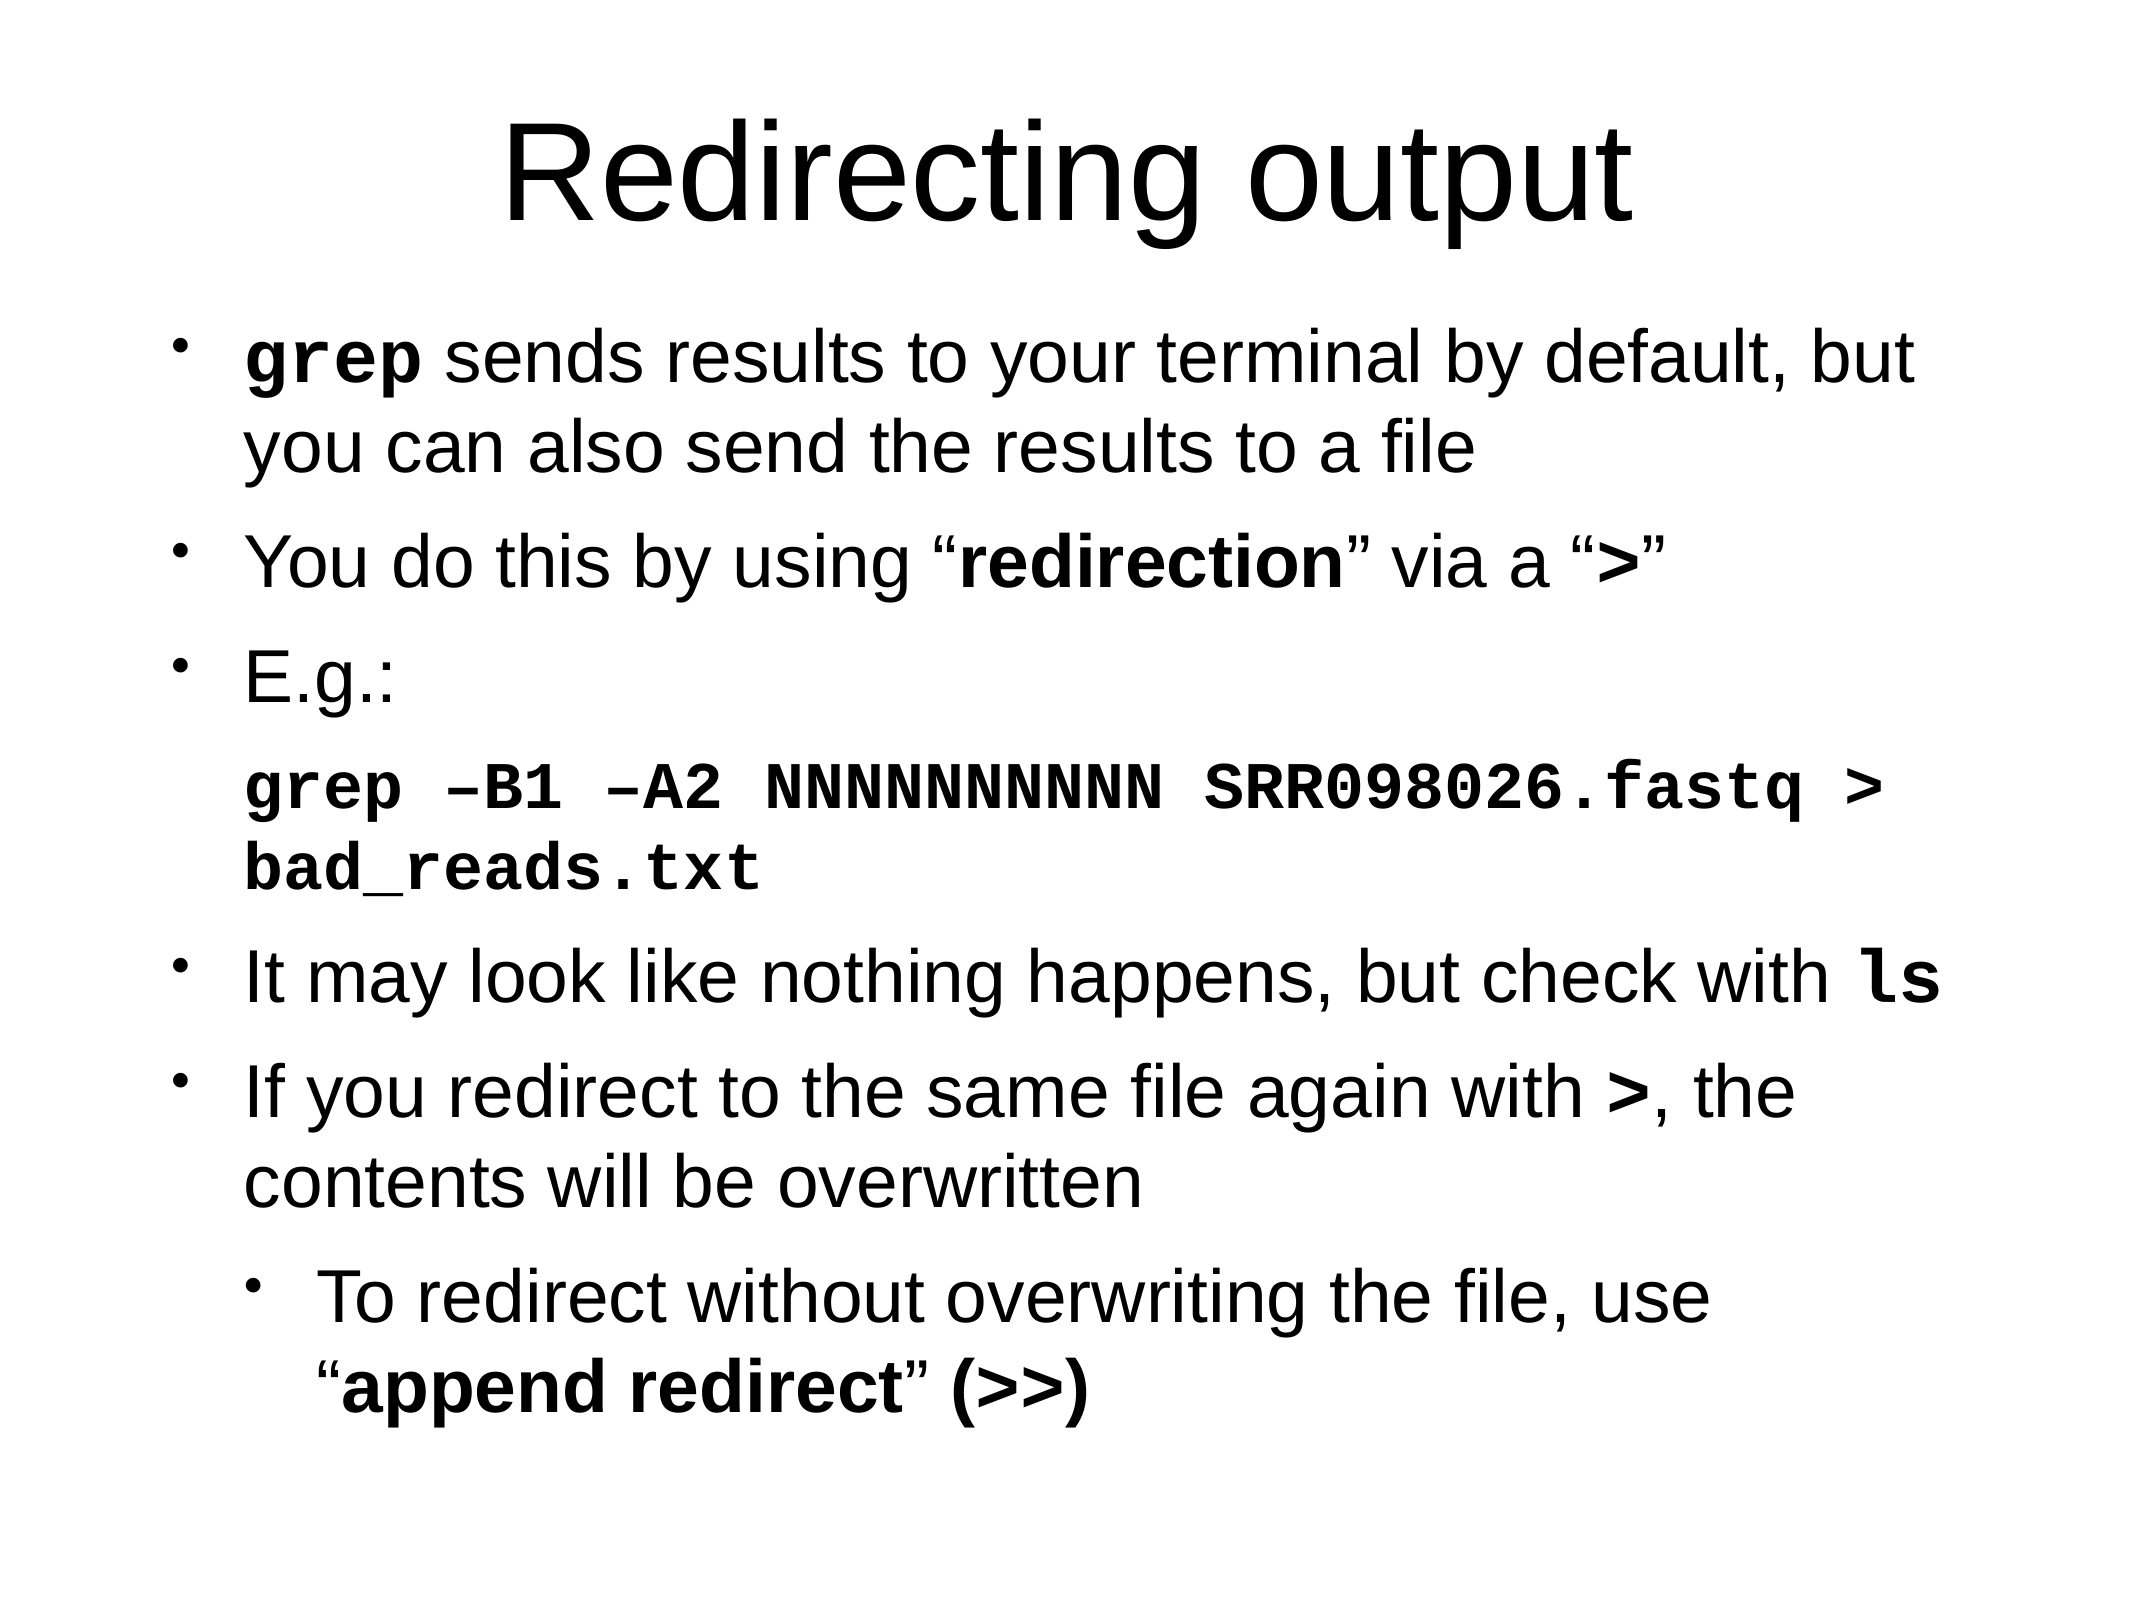

Redirecting output
grep sends results to your terminal by default, but you can also send the results to a file
You do this by using “redirection” via a “>”
E.g.:
grep –B1 –A2 NNNNNNNNNN SRR098026.fastq > bad_reads.txt
It may look like nothing happens, but check with ls
If you redirect to the same file again with >, the contents will be overwritten
To redirect without overwriting the file, use “append redirect” (>>)